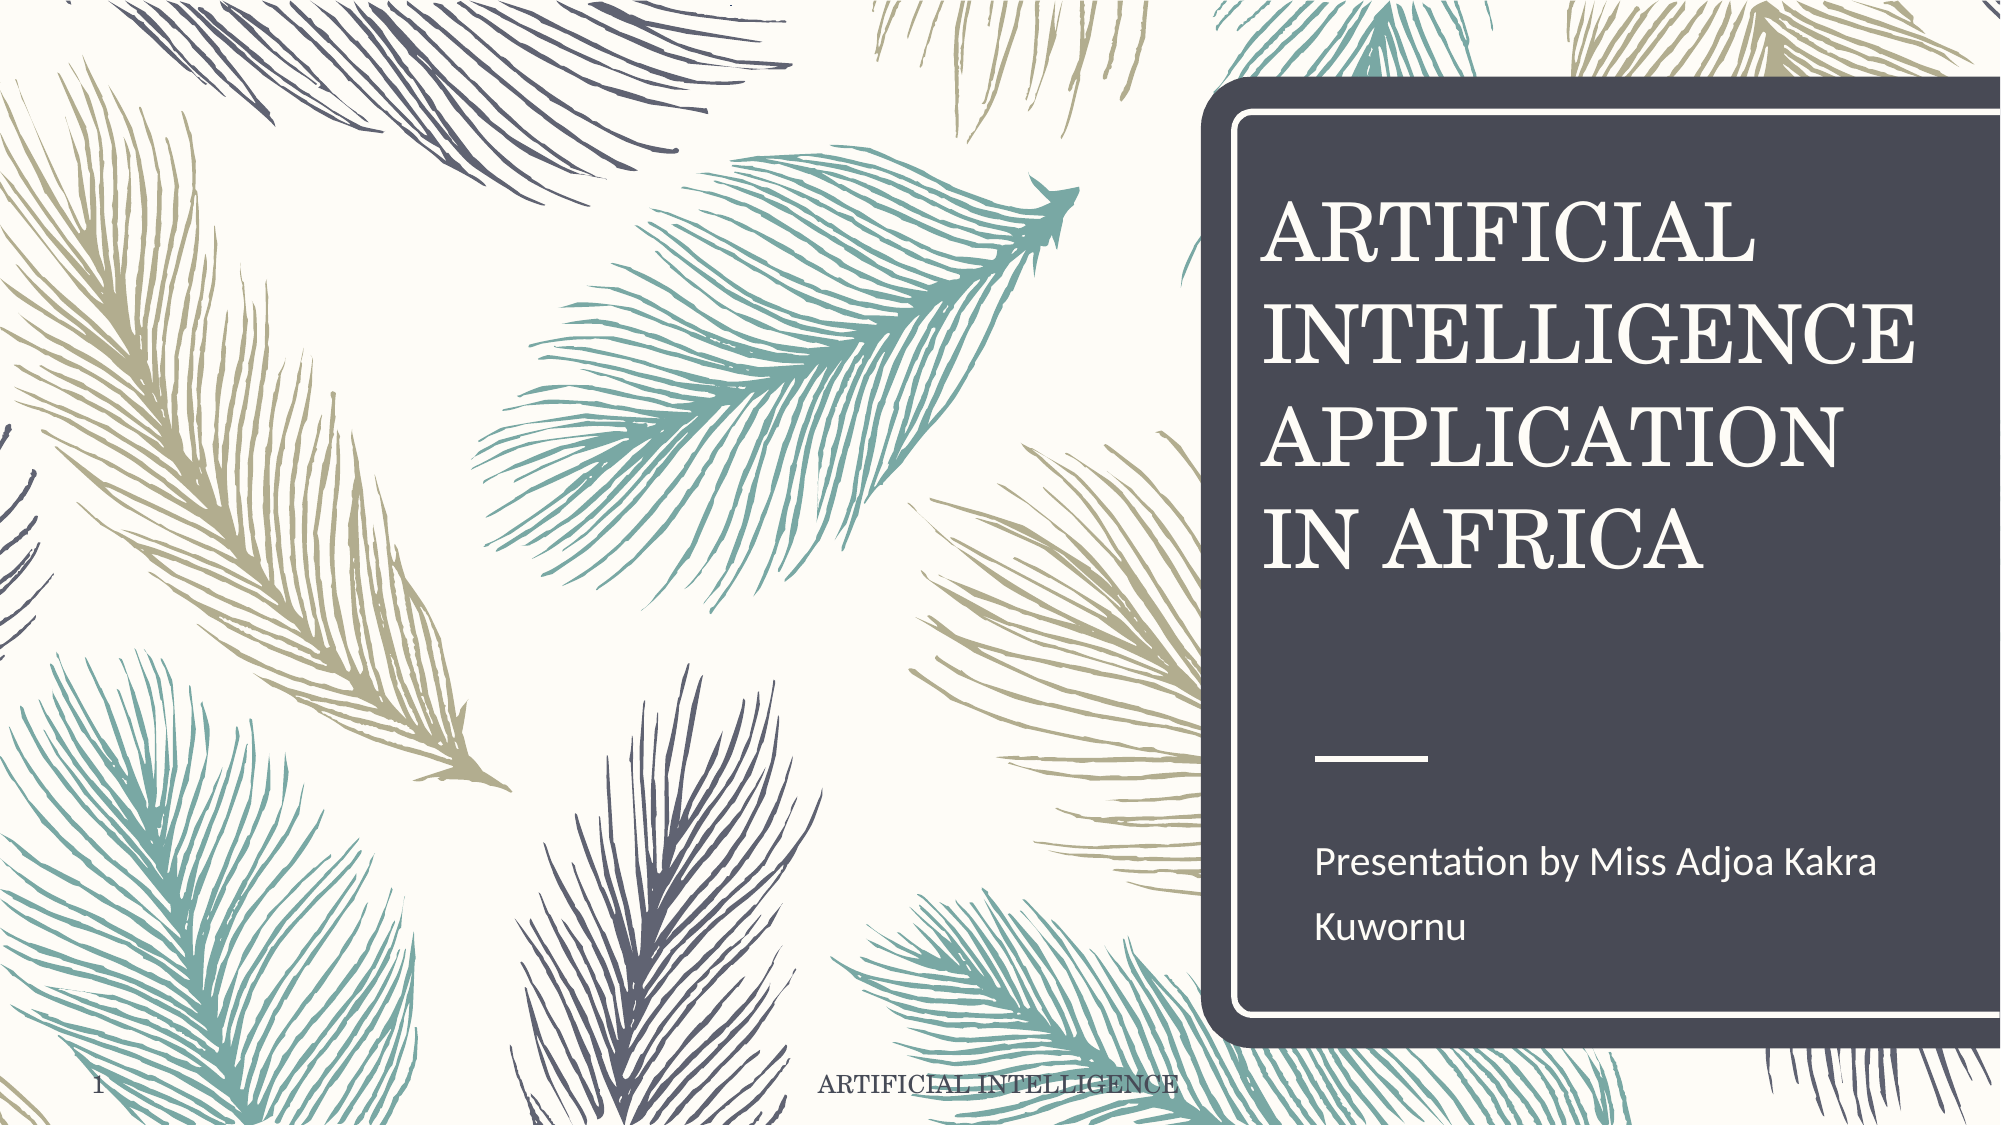

# ARTIFICIAL INTELLIGENCE APPLICATION IN AFRICA
Presentation by Miss Adjoa Kakra  Kuwornu

1
ARTIFICIAL INTELLIGENCE